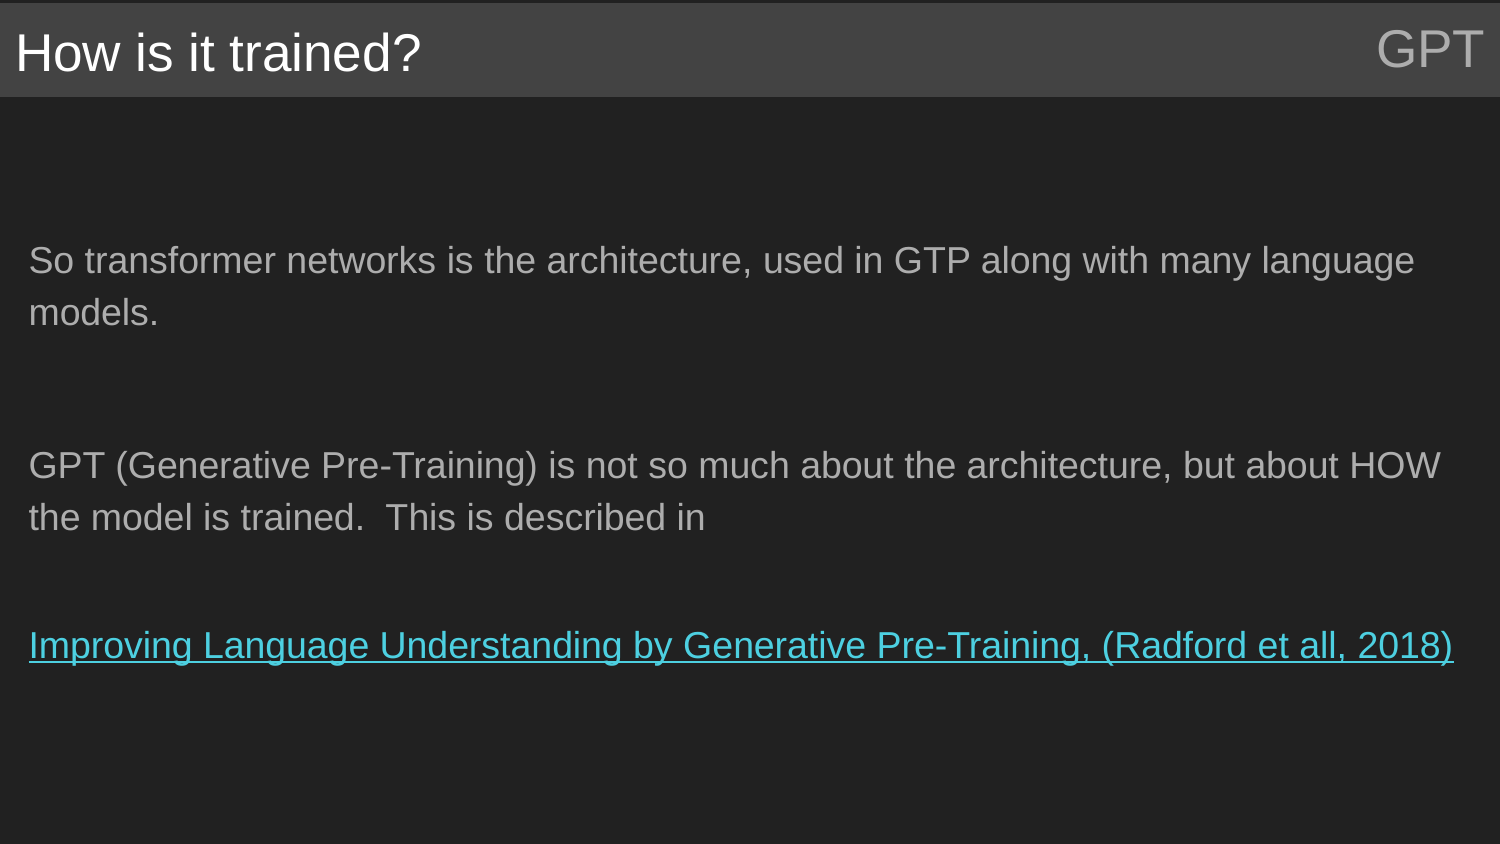

GPT
# How is it trained?

So transformer networks is the architecture, used in GTP along with many language models.

GPT (Generative Pre-Training) is not so much about the architecture, but about HOW the model is trained.  This is described in
Improving Language Understanding by Generative Pre-Training, (Radford et all, 2018)